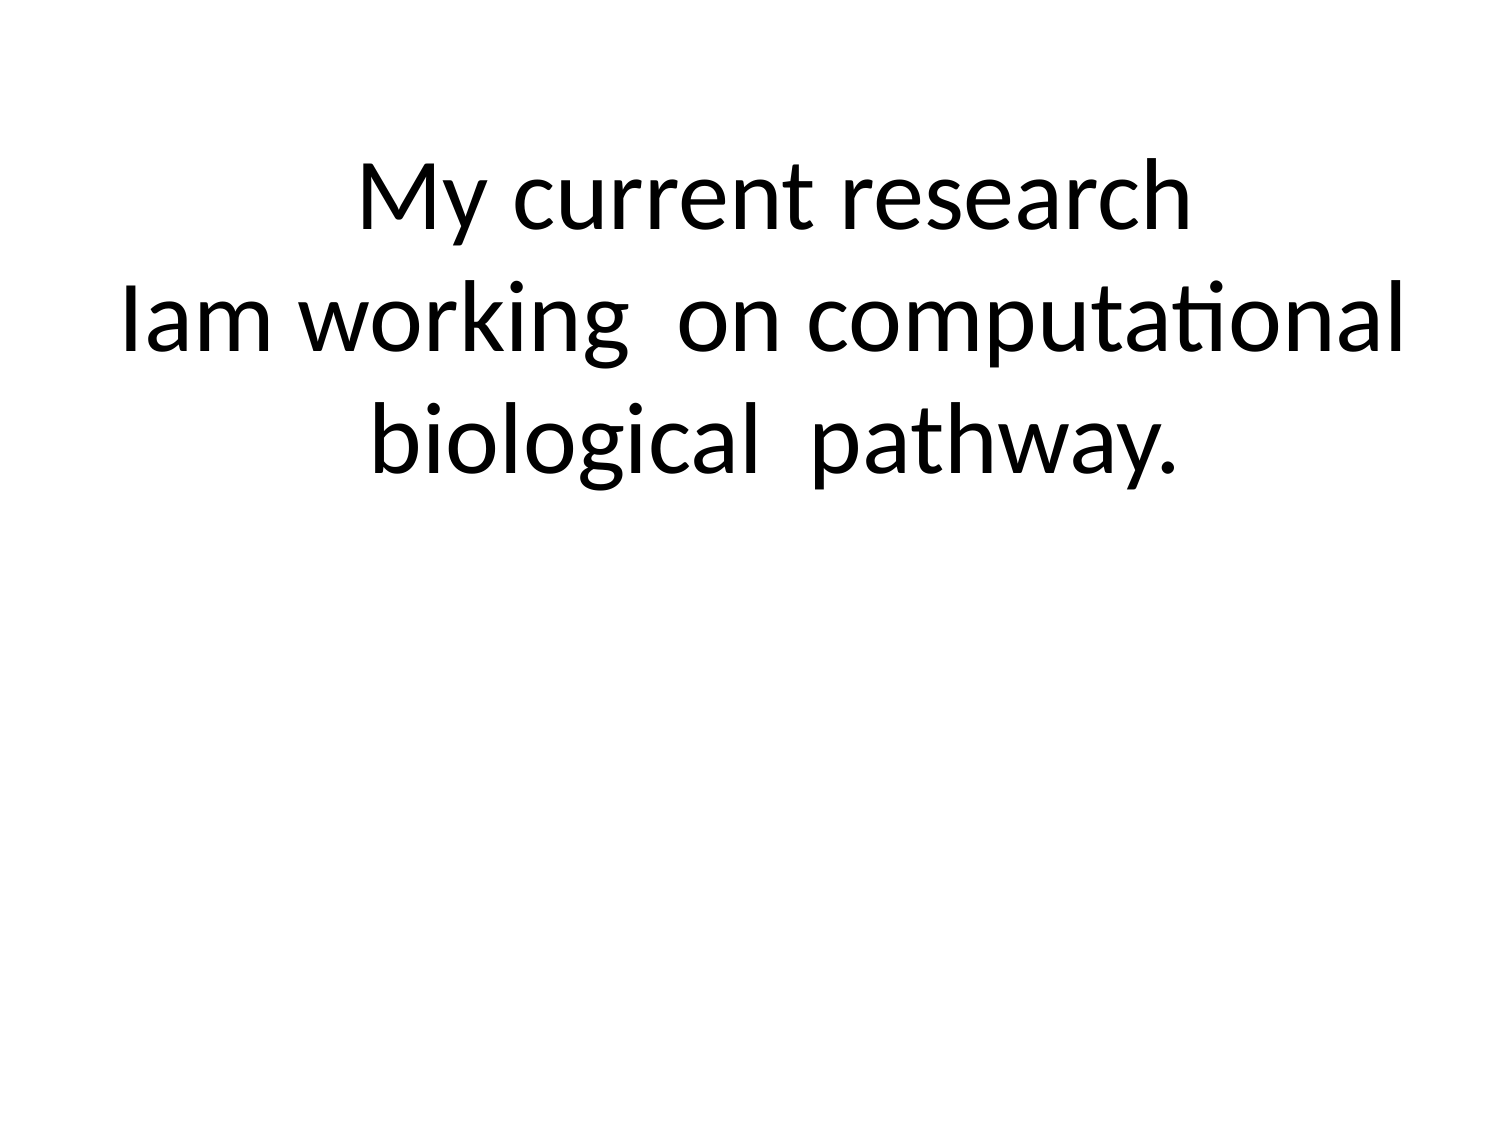

# My current research Iam working  on computational   biological  pathway.